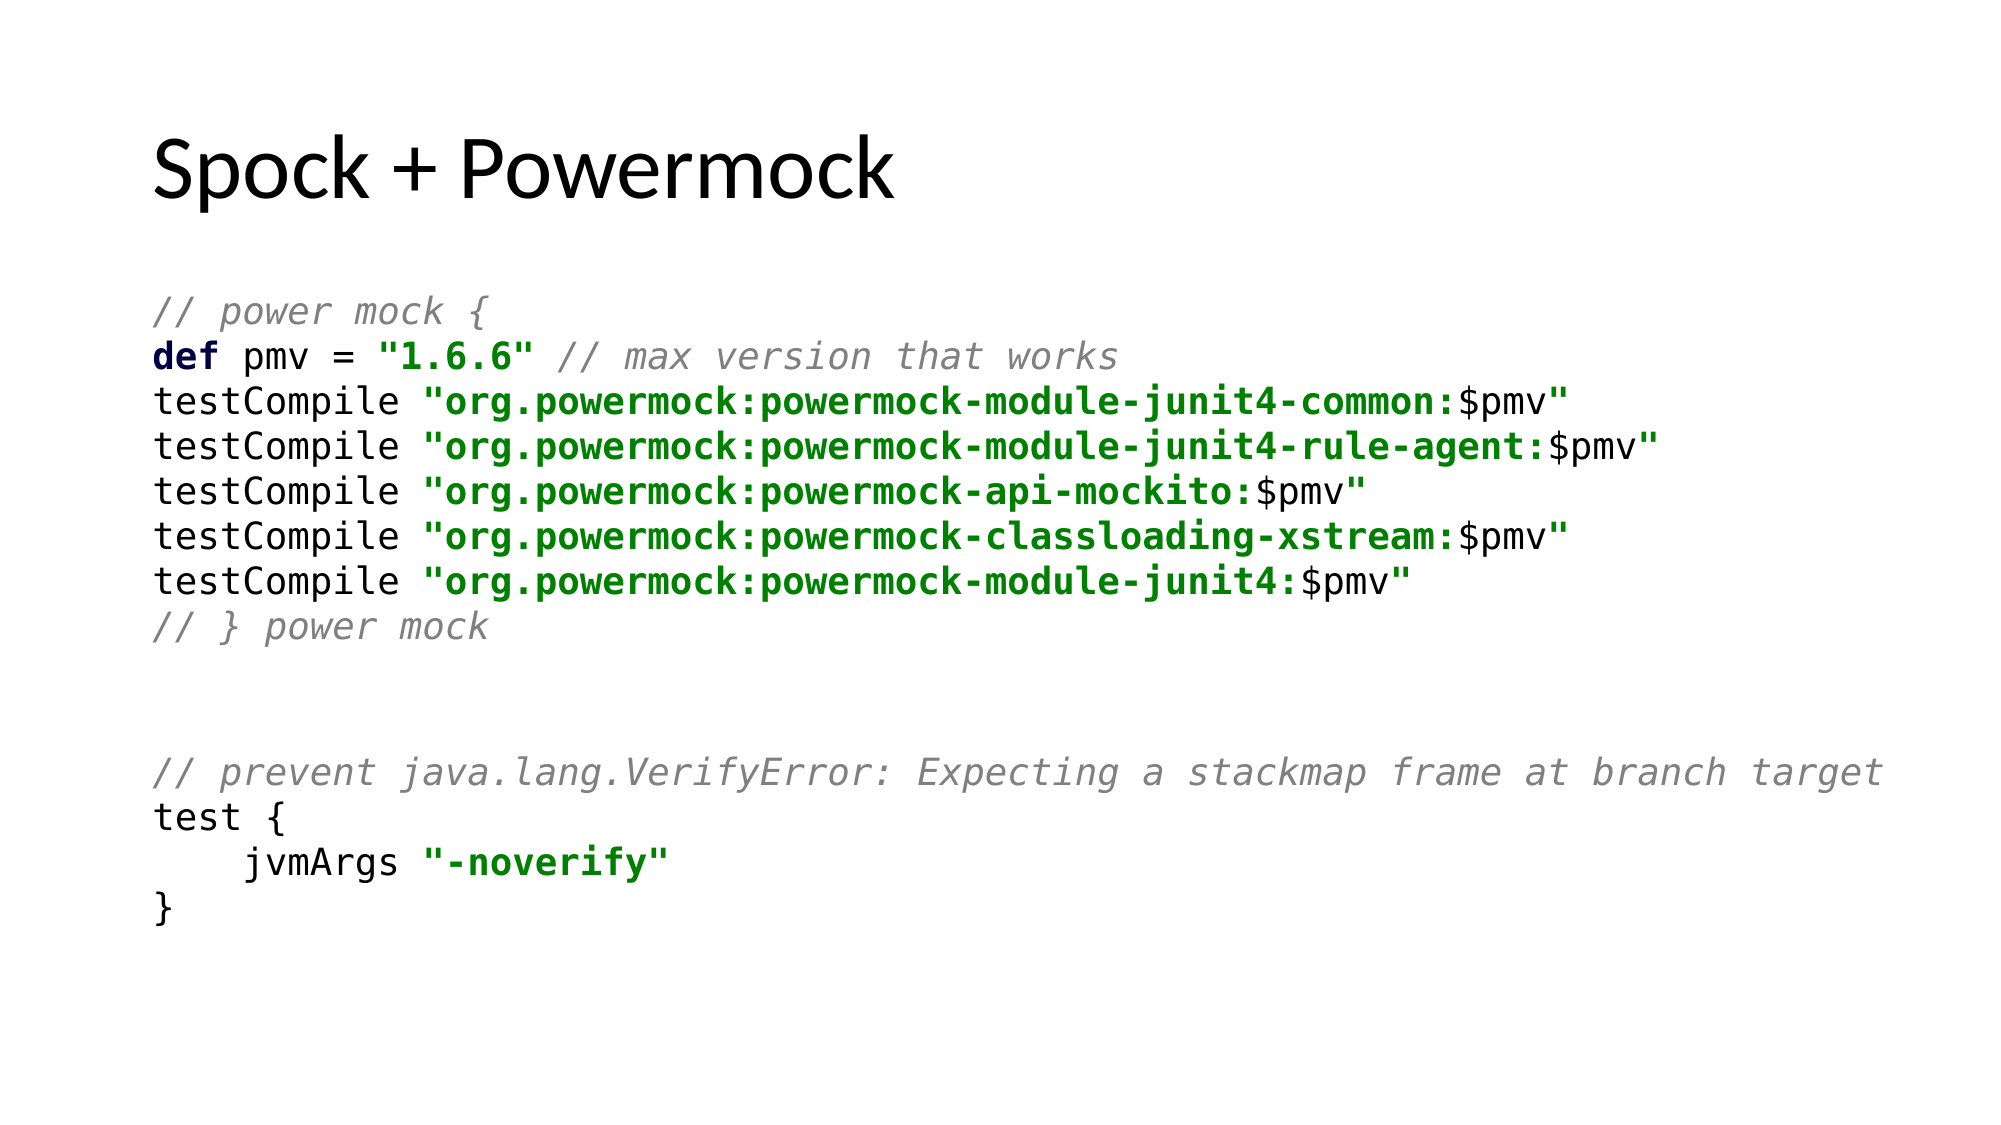

# Spock + Powermock
// power mock {
def pmv = "1.6.6" // max version that works
testCompile "org.powermock:powermock-module-junit4-common:$pmv"
testCompile "org.powermock:powermock-module-junit4-rule-agent:$pmv"
testCompile "org.powermock:powermock-api-mockito:$pmv"
testCompile "org.powermock:powermock-classloading-xstream:$pmv"
testCompile "org.powermock:powermock-module-junit4:$pmv"
// } power mock
// prevent java.lang.VerifyError: Expecting a stackmap frame at branch target
test {
    jvmArgs "-noverify"
}